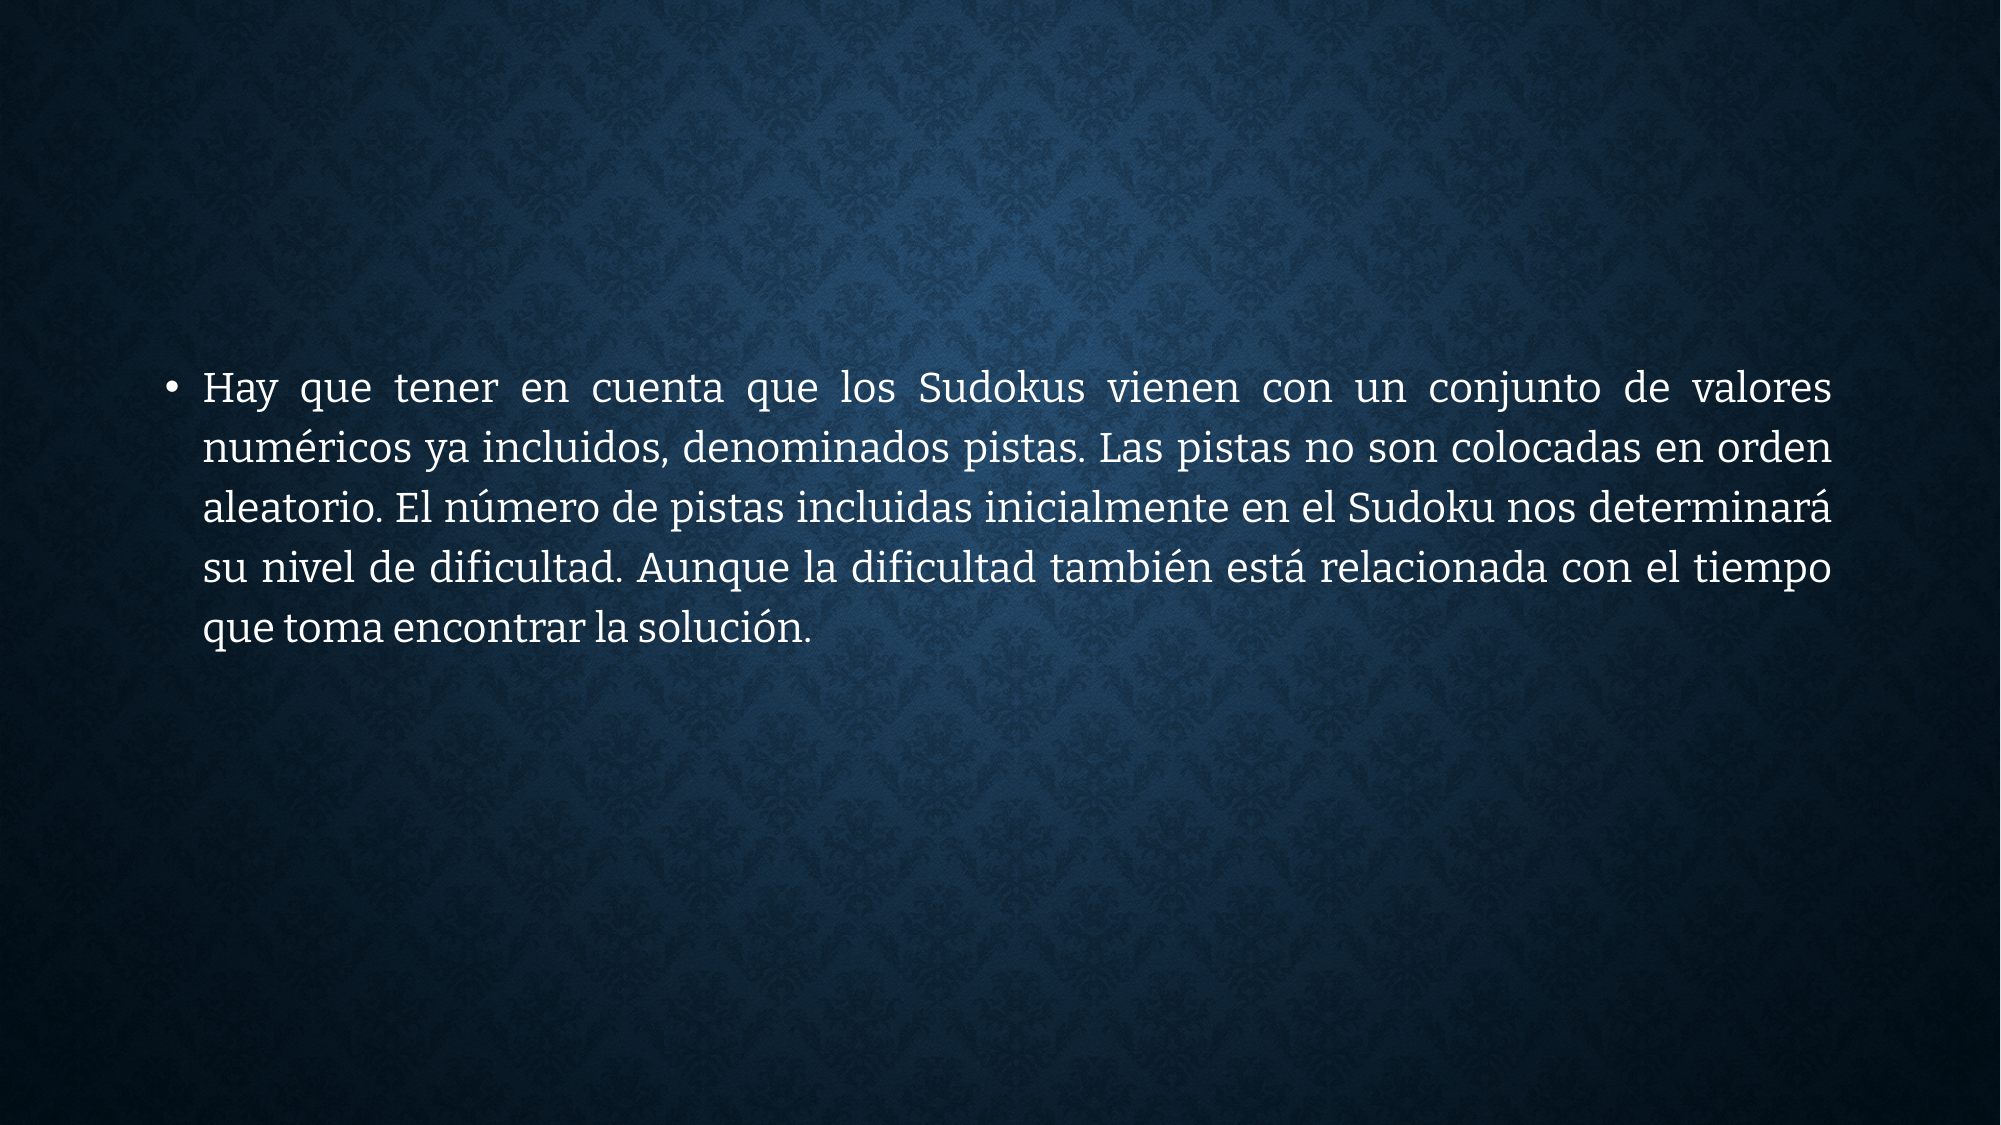

#
Hay que tener en cuenta que los Sudokus vienen con un conjunto de valores numéricos ya incluidos, denominados pistas. Las pistas no son colocadas en orden aleatorio. El número de pistas incluidas inicialmente en el Sudoku nos determinará su nivel de dificultad. Aunque la dificultad también está relacionada con el tiempo que toma encontrar la solución.